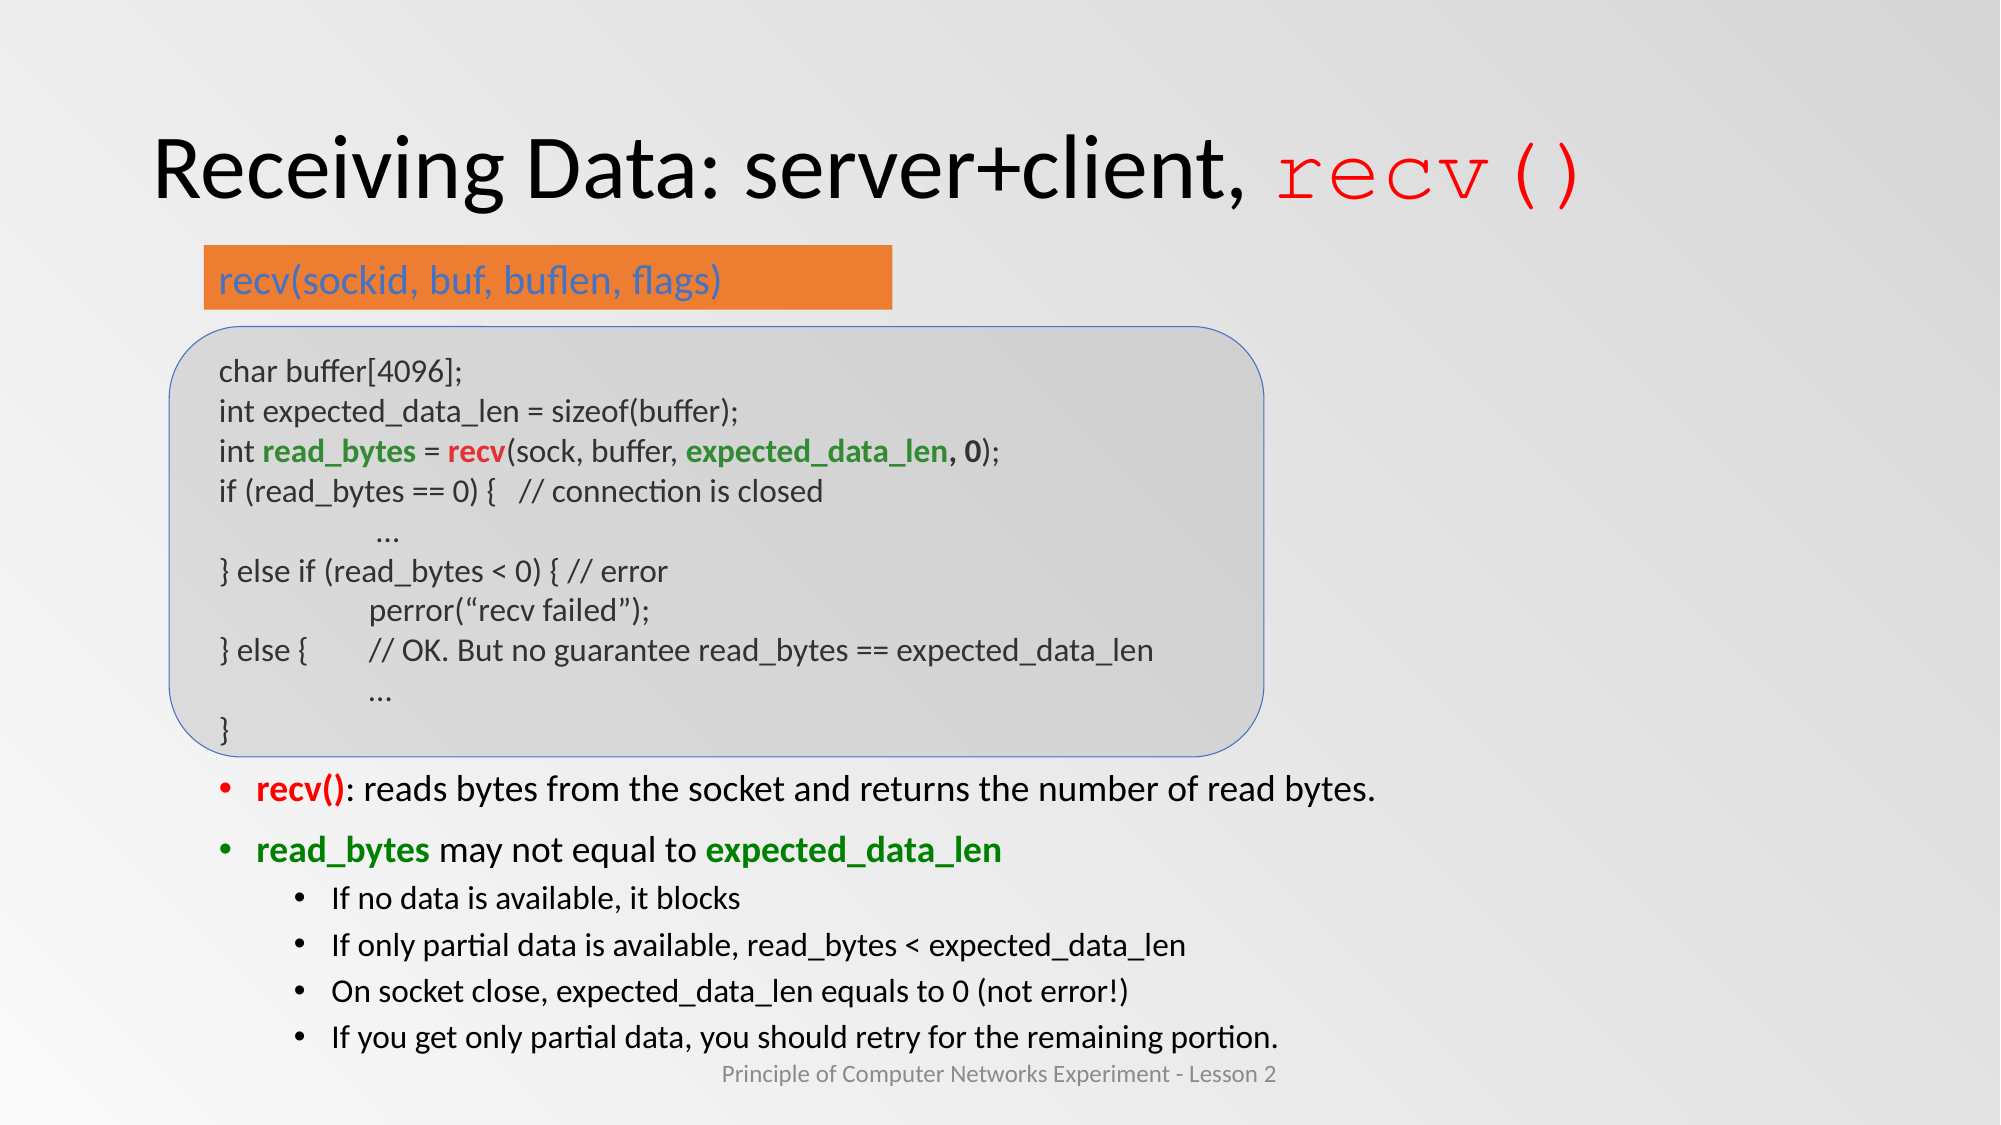

# Receiving Data: server+client, recv()
recv(sockid, buf, buflen, flags)

char buffer[4096];
int expected_data_len = sizeof(buffer);
int read_bytes = recv(sock, buffer, expected_data_len, 0);
if (read_bytes == 0) { 	// connection is closed
	 …
} else if (read_bytes < 0) { // error
	perror(“recv failed”);
} else {	// OK. But no guarantee read_bytes == expected_data_len
	…
}
recv(): reads bytes from the socket and returns the number of read bytes.
read_bytes may not equal to expected_data_len
If no data is available, it blocks
If only partial data is available, read_bytes < expected_data_len
On socket close, expected_data_len equals to 0 (not error!)
If you get only partial data, you should retry for the remaining portion.

Principle of Computer Networks Experiment - Lesson 2
69